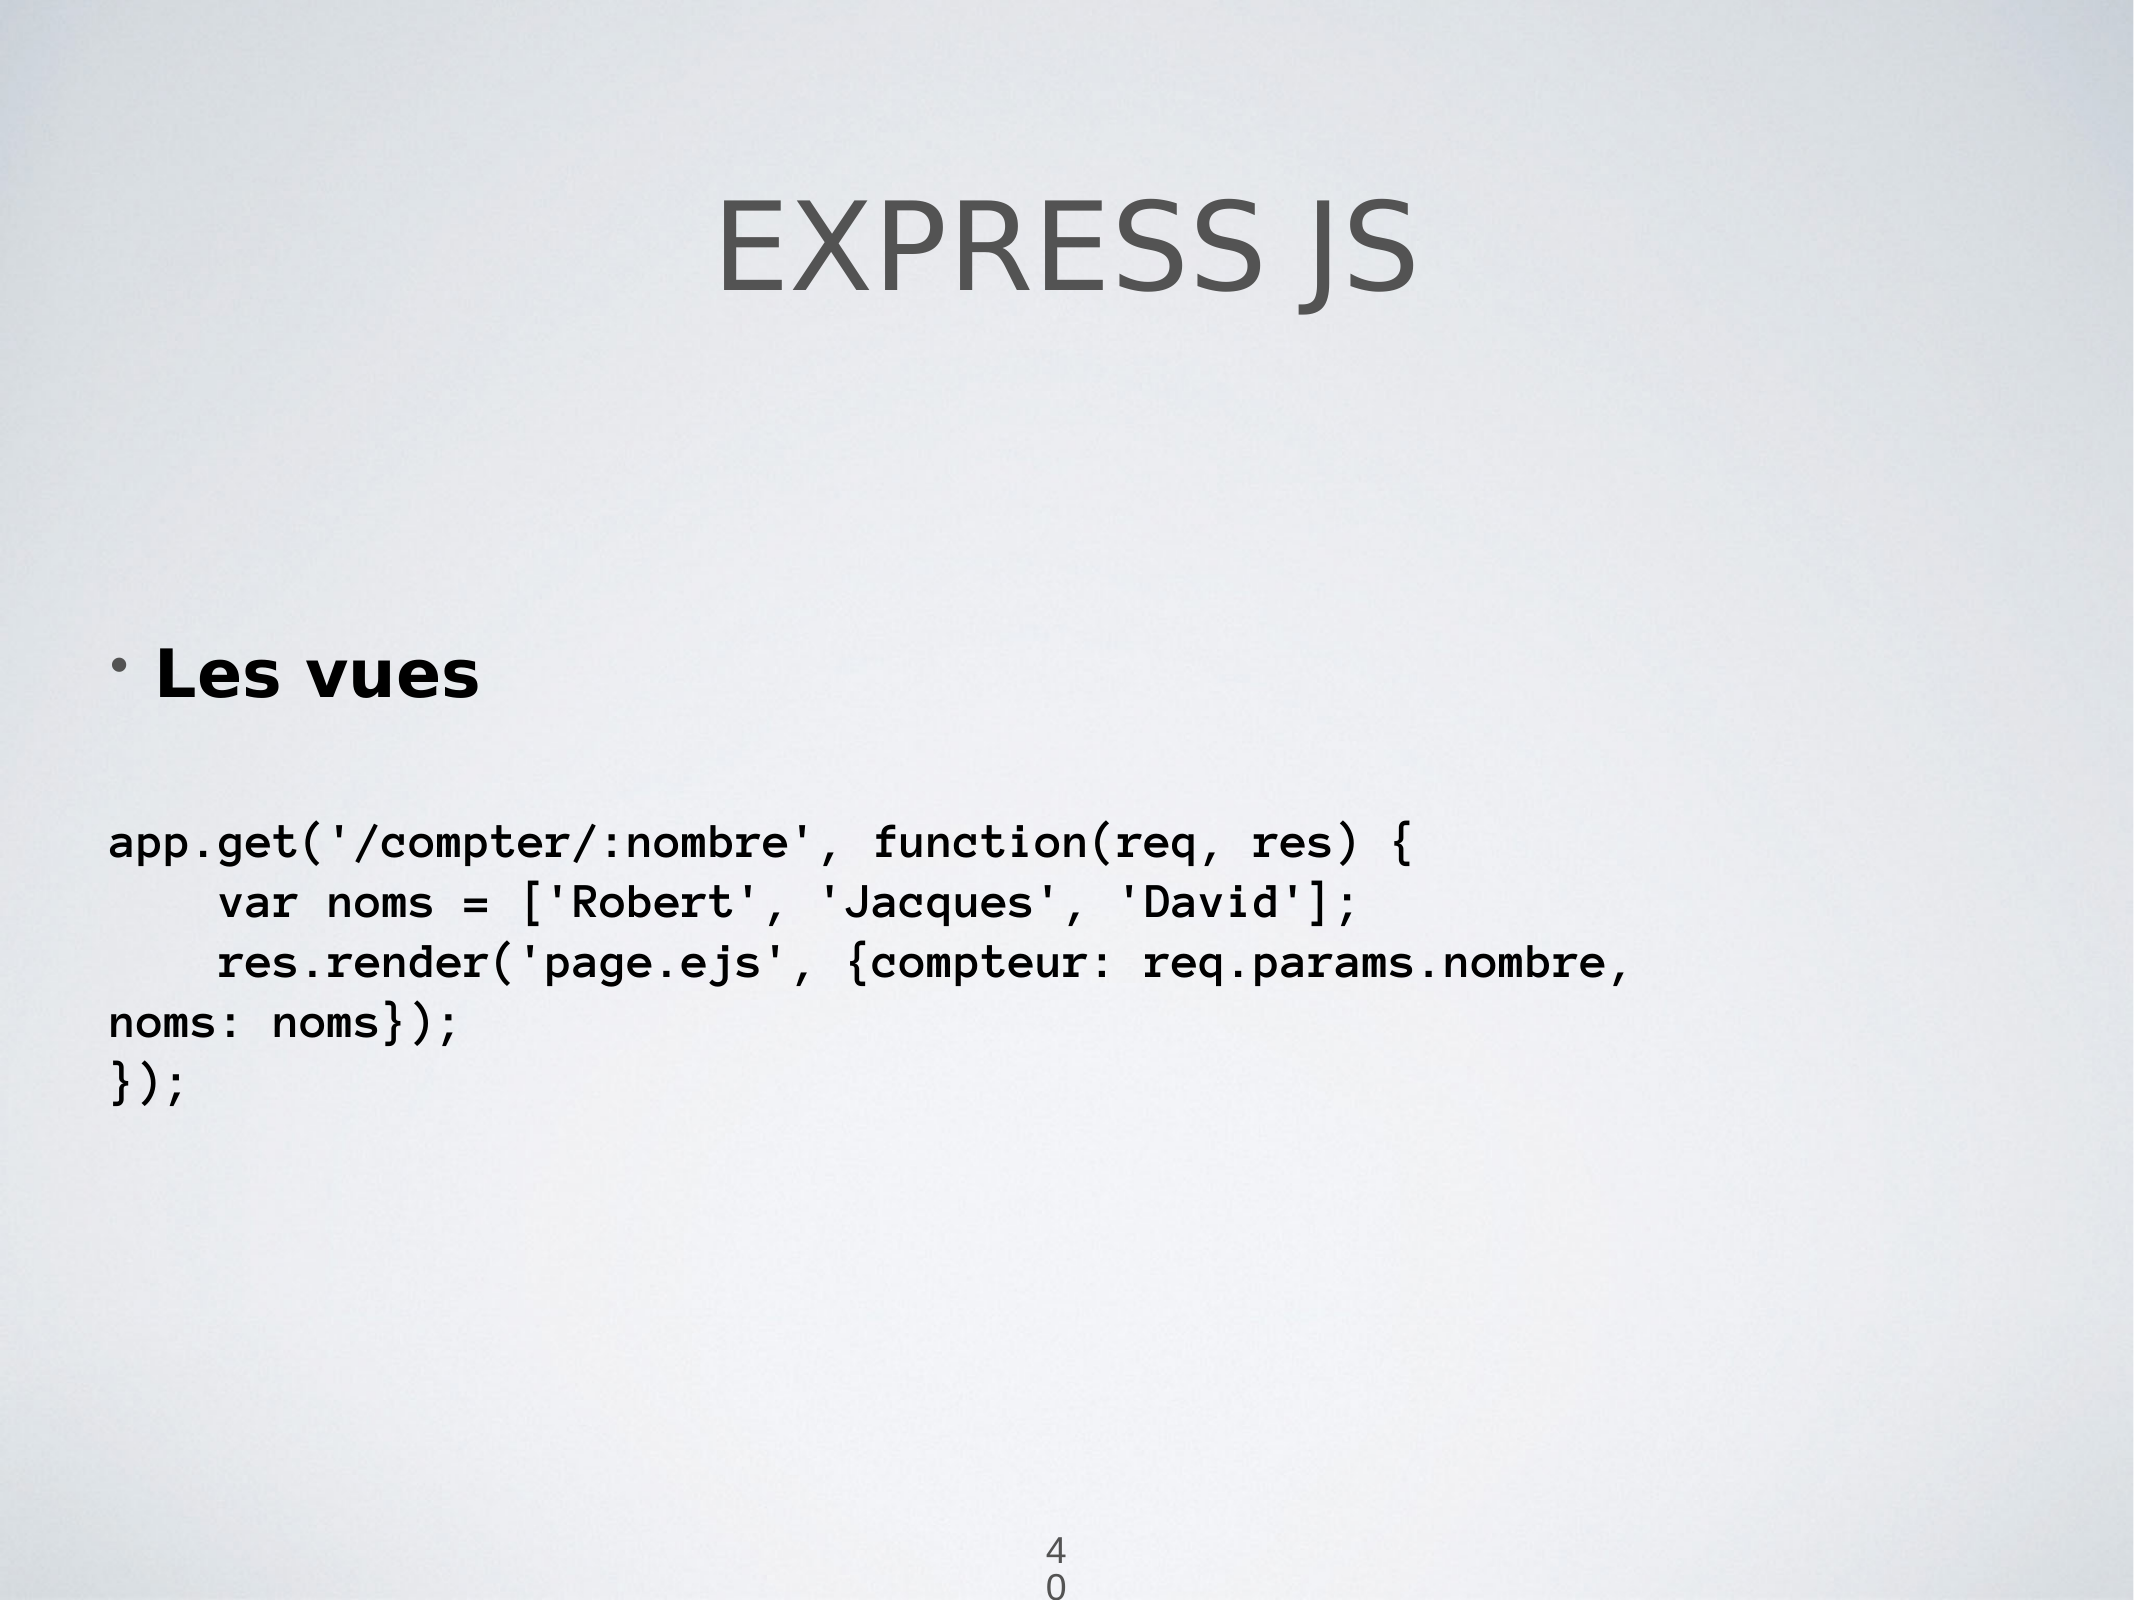

# Express js

Les vues

app.get('/compter/:nombre', function(req, res) {
    var noms = ['Robert', 'Jacques', 'David'];
    res.render('page.ejs', {compteur: req.params.nombre, noms: noms});
});

40